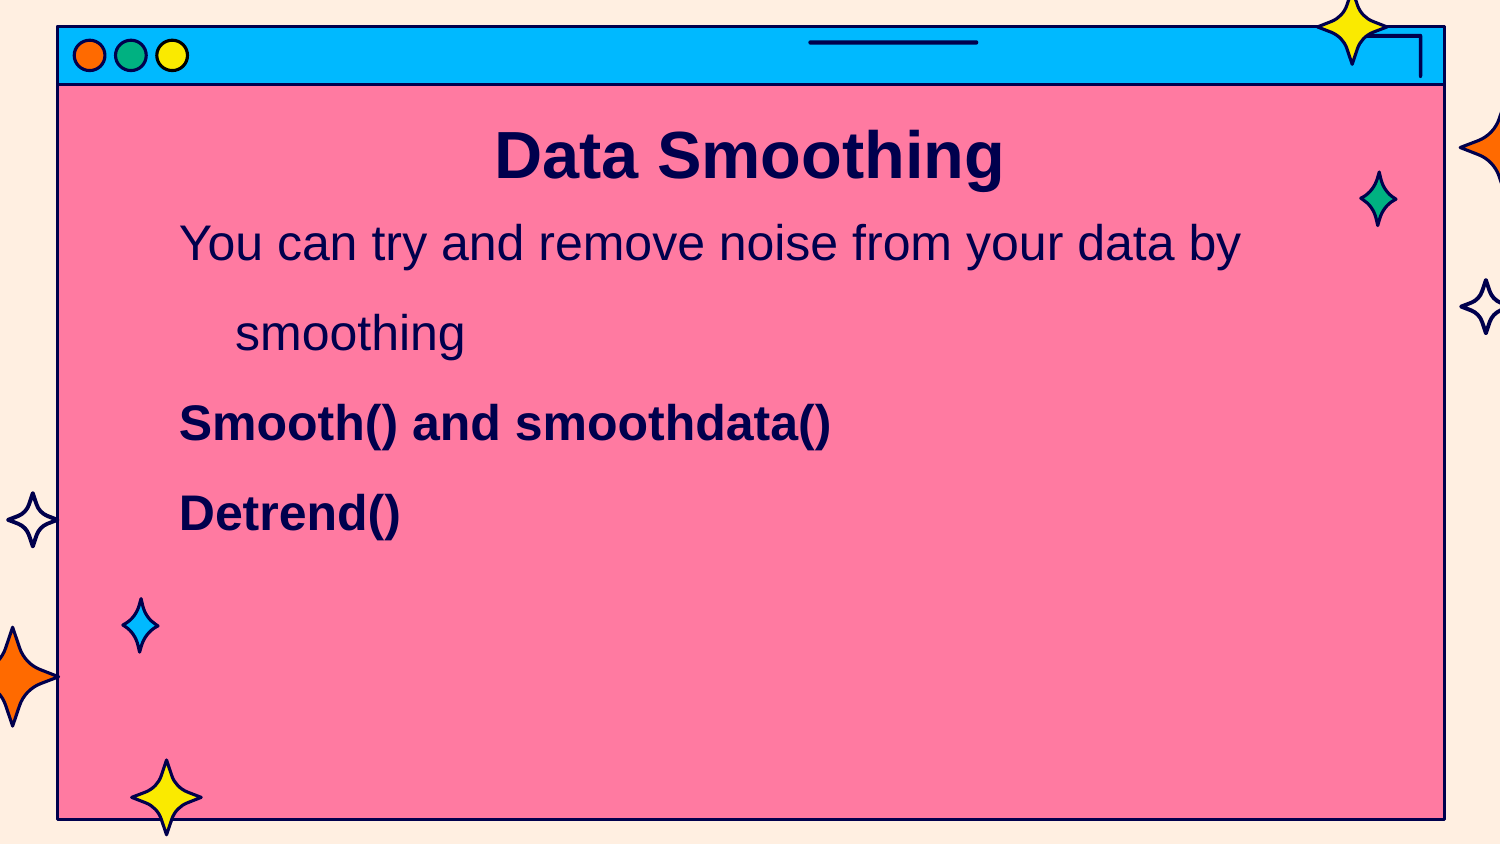

# Data Smoothing

You can try and remove noise from your data by smoothing
Smooth() and smoothdata()
Detrend()